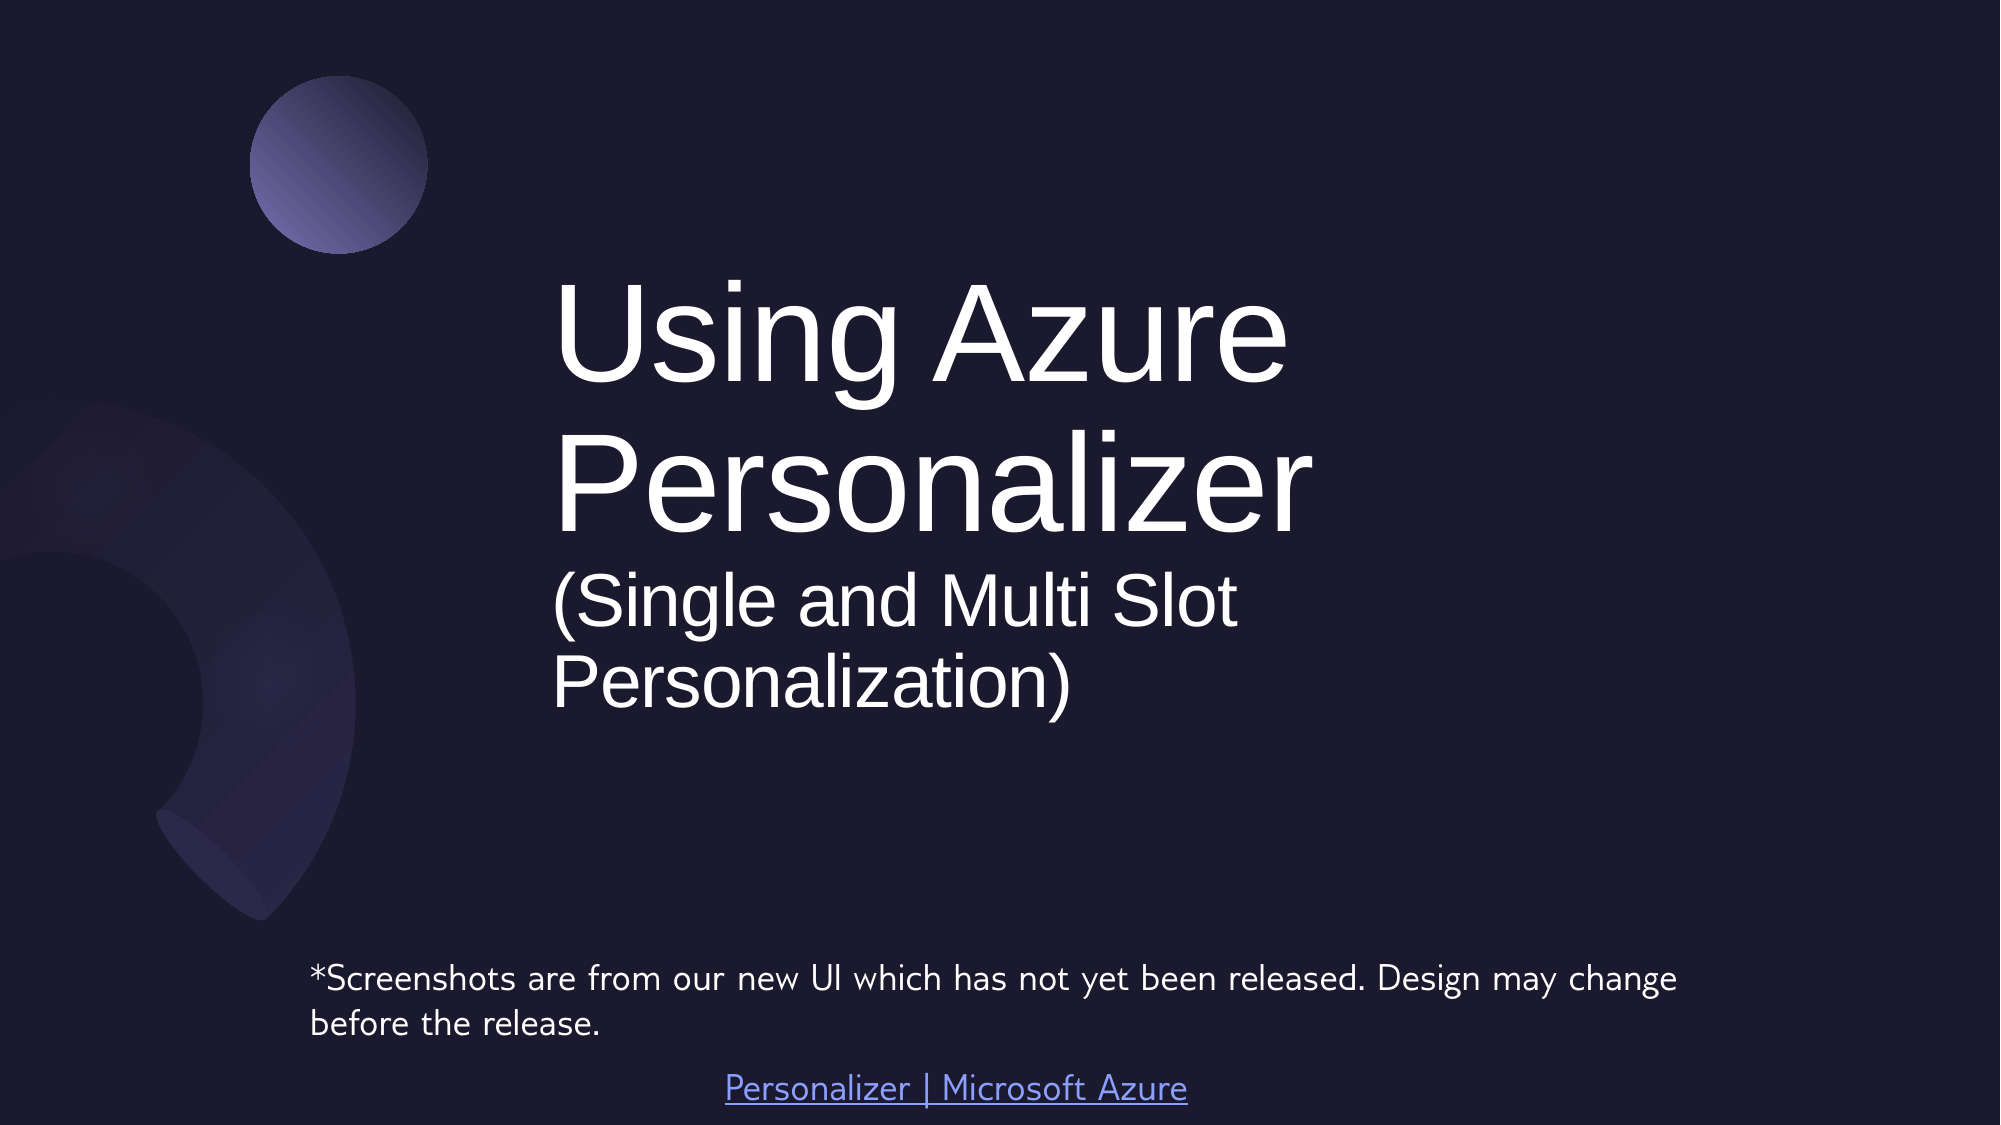

# Using Azure Personalizer (Single and Multi Slot Personalization)

*Screenshots are from our new UI which has not yet been released. Design may change before the release.
Personalizer | Microsoft Azure